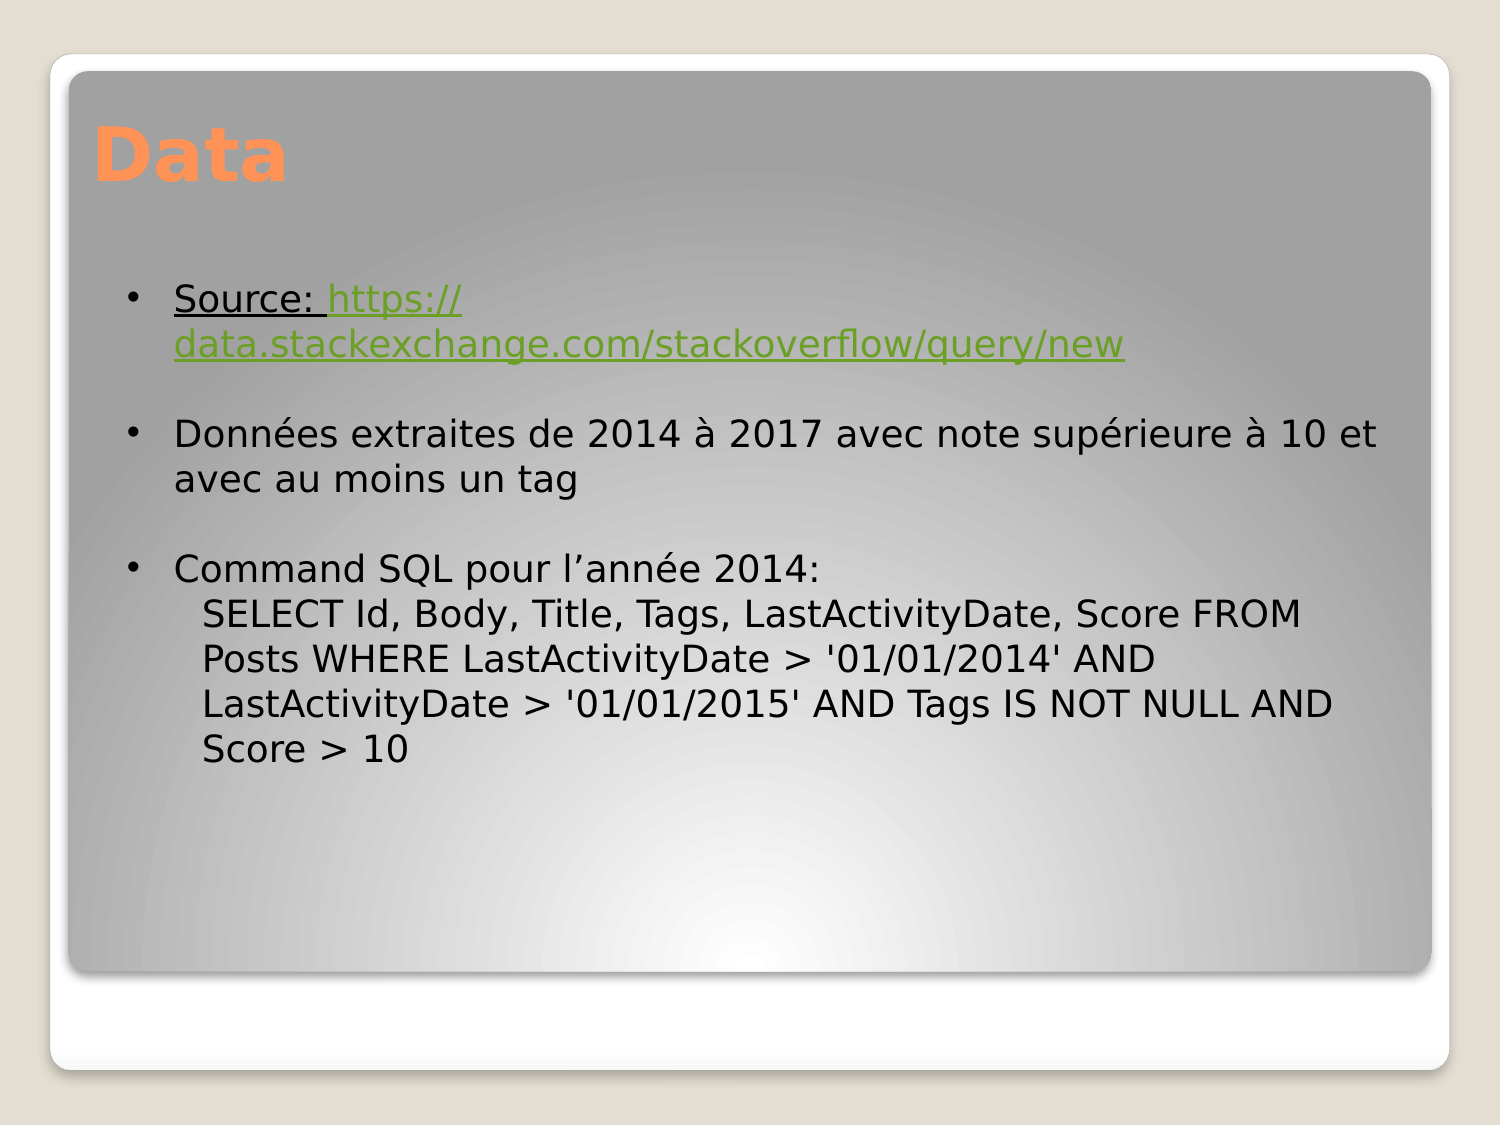

# Data
Source: https://data.stackexchange.com/stackoverflow/query/new

Données extraites de 2014 à 2017 avec note supérieure à 10 et avec au moins un tag

Command SQL pour l’année 2014:
SELECT Id, Body, Title, Tags, LastActivityDate, Score FROM Posts WHERE LastActivityDate > '01/01/2014' AND LastActivityDate > '01/01/2015' AND Tags IS NOT NULL AND Score > 10